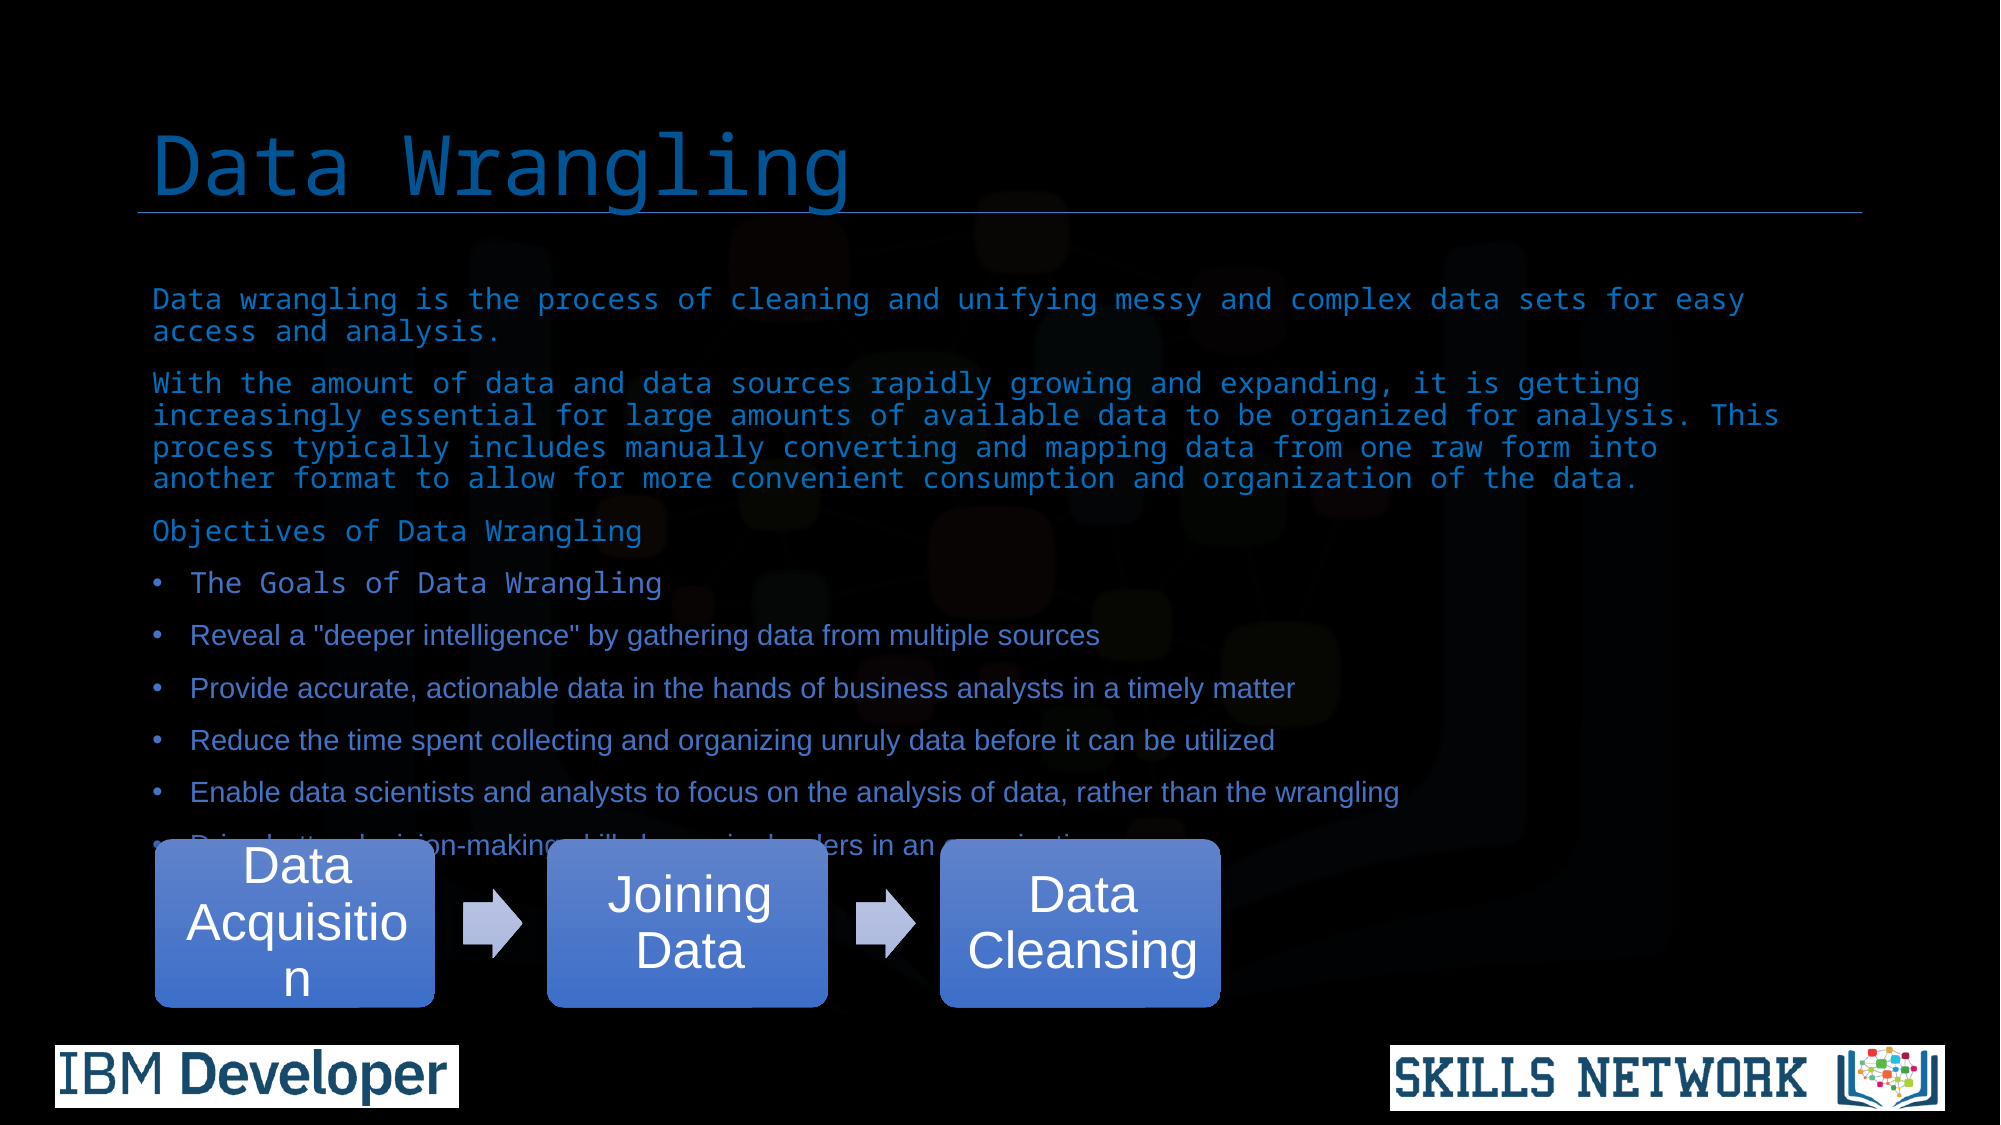

# Data Wrangling
Data wrangling is the process of cleaning and unifying messy and complex data sets for easy access and analysis.
With the amount of data and data sources rapidly growing and expanding, it is getting increasingly essential for large amounts of available data to be organized for analysis. This process typically includes manually converting and mapping data from one raw form into another format to allow for more convenient consumption and organization of the data.
Objectives of Data Wrangling
The Goals of Data Wrangling
Reveal a "deeper intelligence" by gathering data from multiple sources
Provide accurate, actionable data in the hands of business analysts in a timely matter
Reduce the time spent collecting and organizing unruly data before it can be utilized
Enable data scientists and analysts to focus on the analysis of data, rather than the wrangling
Drive better decision-making skills by senior leaders in an organization

Data Acquisition

Joining Data

Data Cleansing